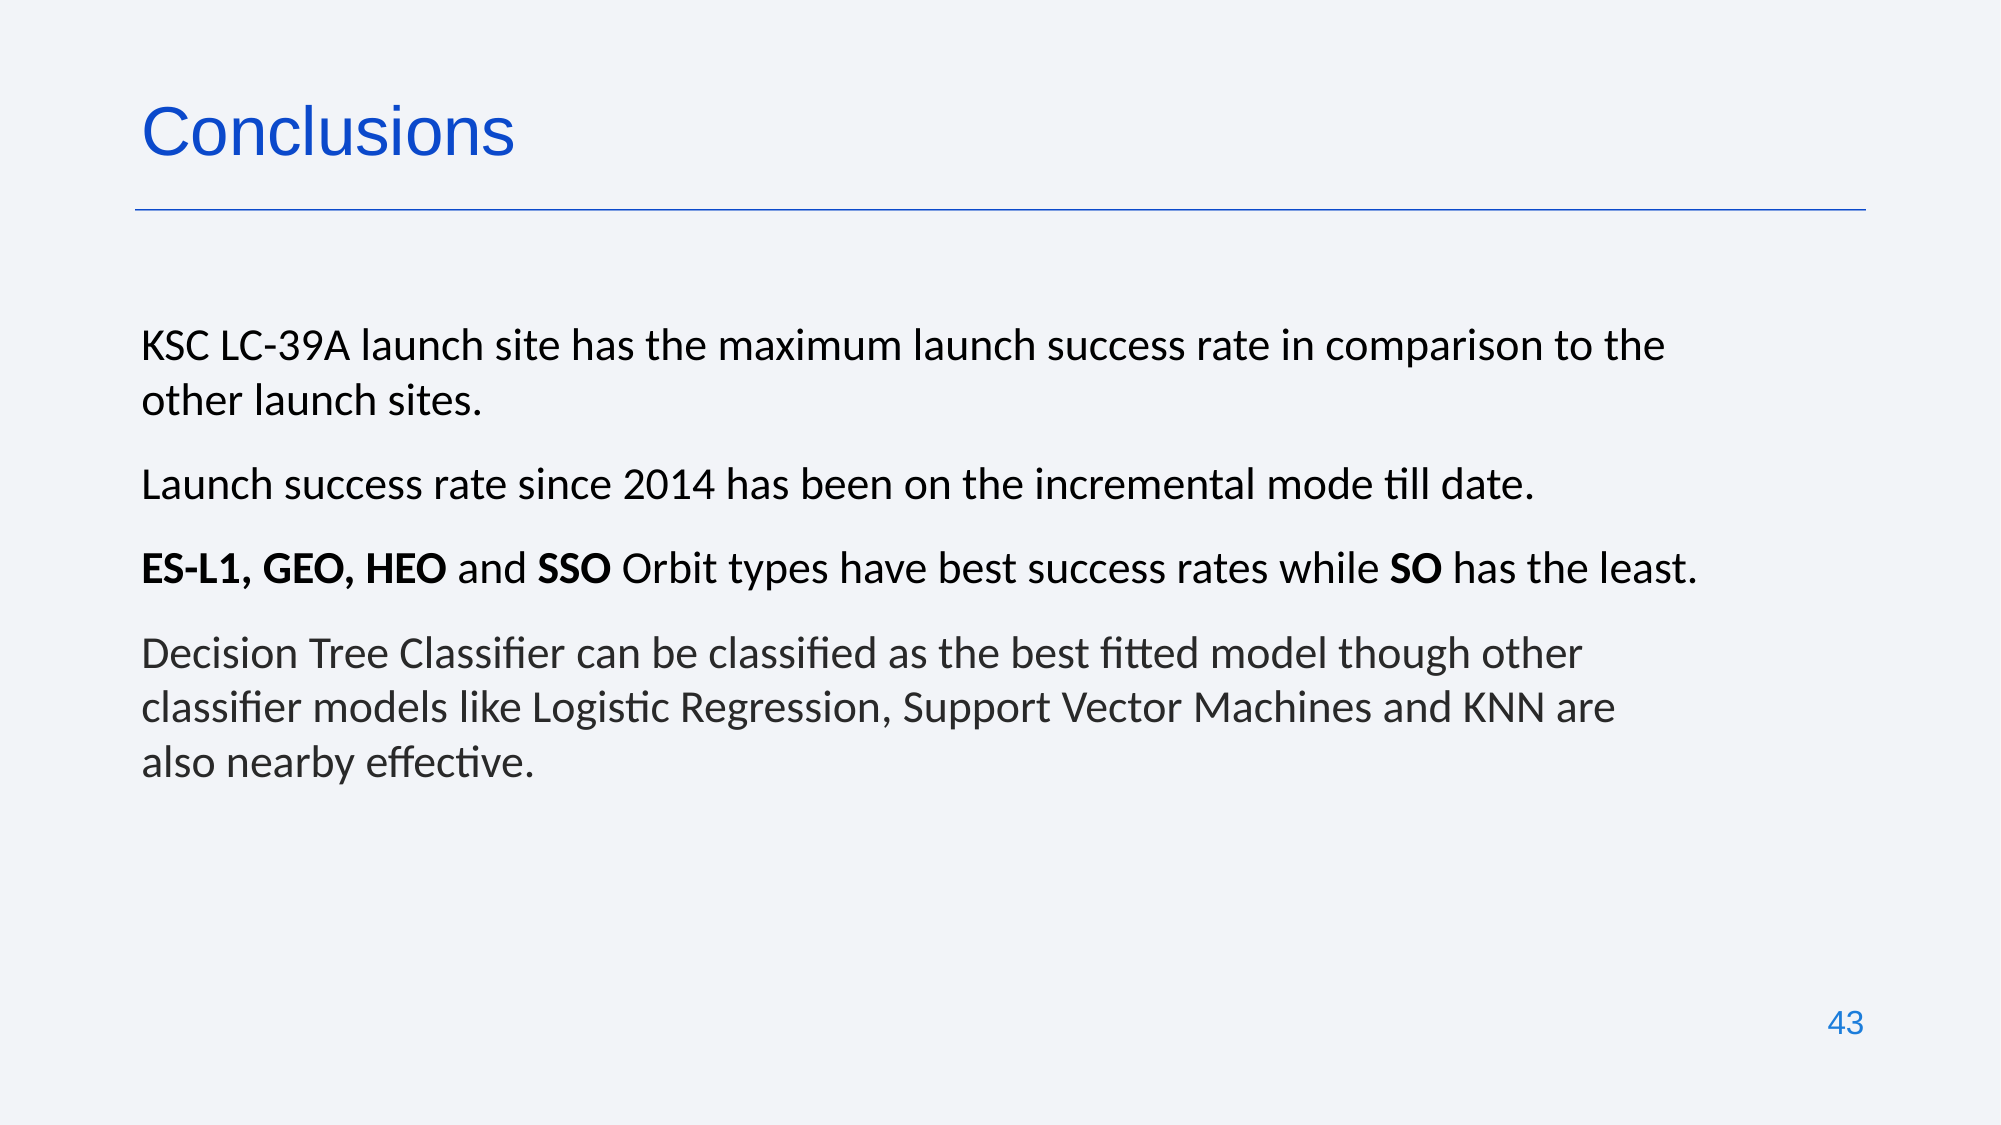

Conclusions
KSC LC-39A launch site has the maximum launch success rate in comparison to the other launch sites.
Launch success rate since 2014 has been on the incremental mode till date.
ES-L1, GEO, HEO and SSO Orbit types have best success rates while SO has the least.
Decision Tree Classifier can be classified as the best fitted model though other classifier models like Logistic Regression, Support Vector Machines and KNN are also nearby effective.

43